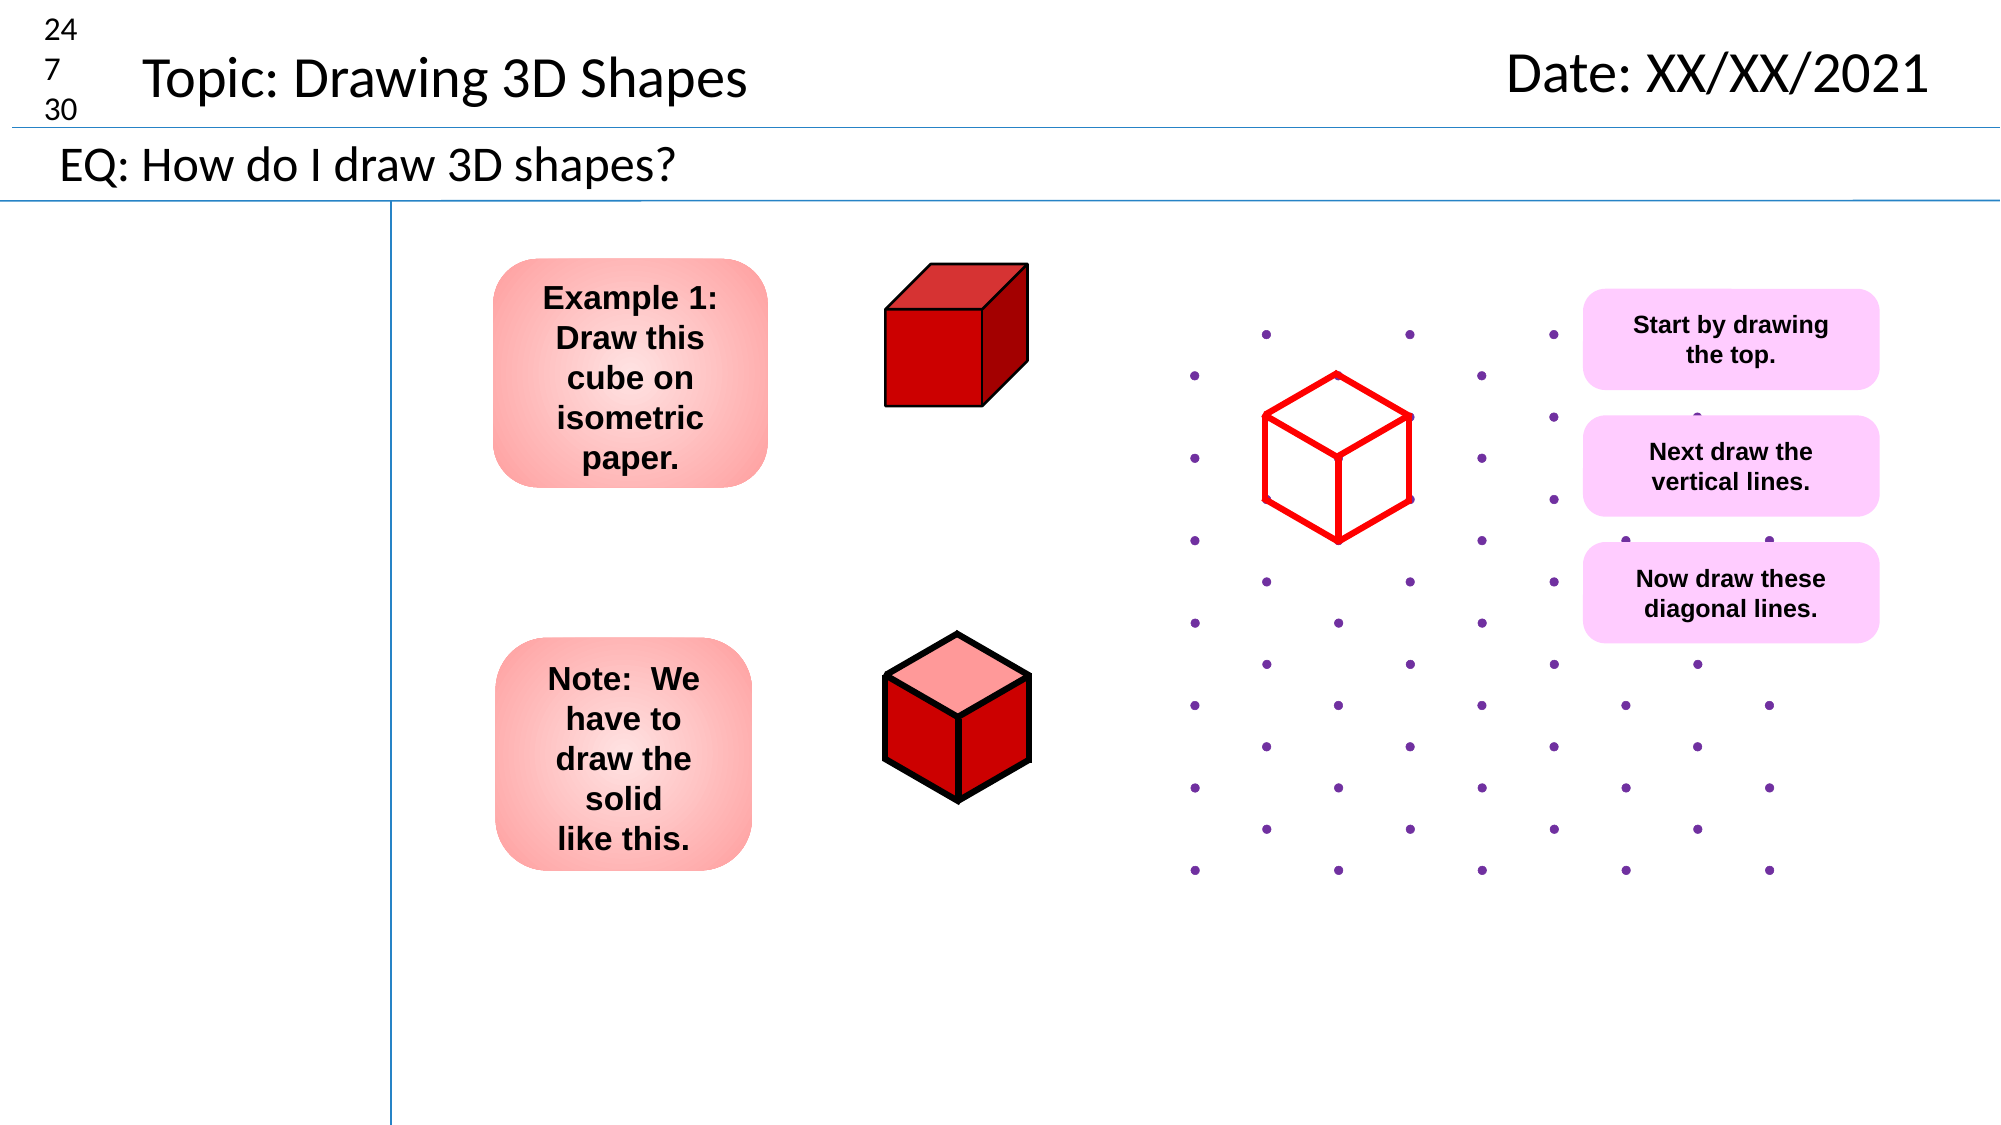

24
7
30
Date: XX/XX/2021
Topic: Drawing 3D Shapes
EQ: How do I draw 3D shapes?

Example 1:
Draw this cube on
isometric paper.

Start by drawing
the top.

Next draw the vertical lines.

Now draw these diagonal lines.

Note:  We have to draw the solid
like this.